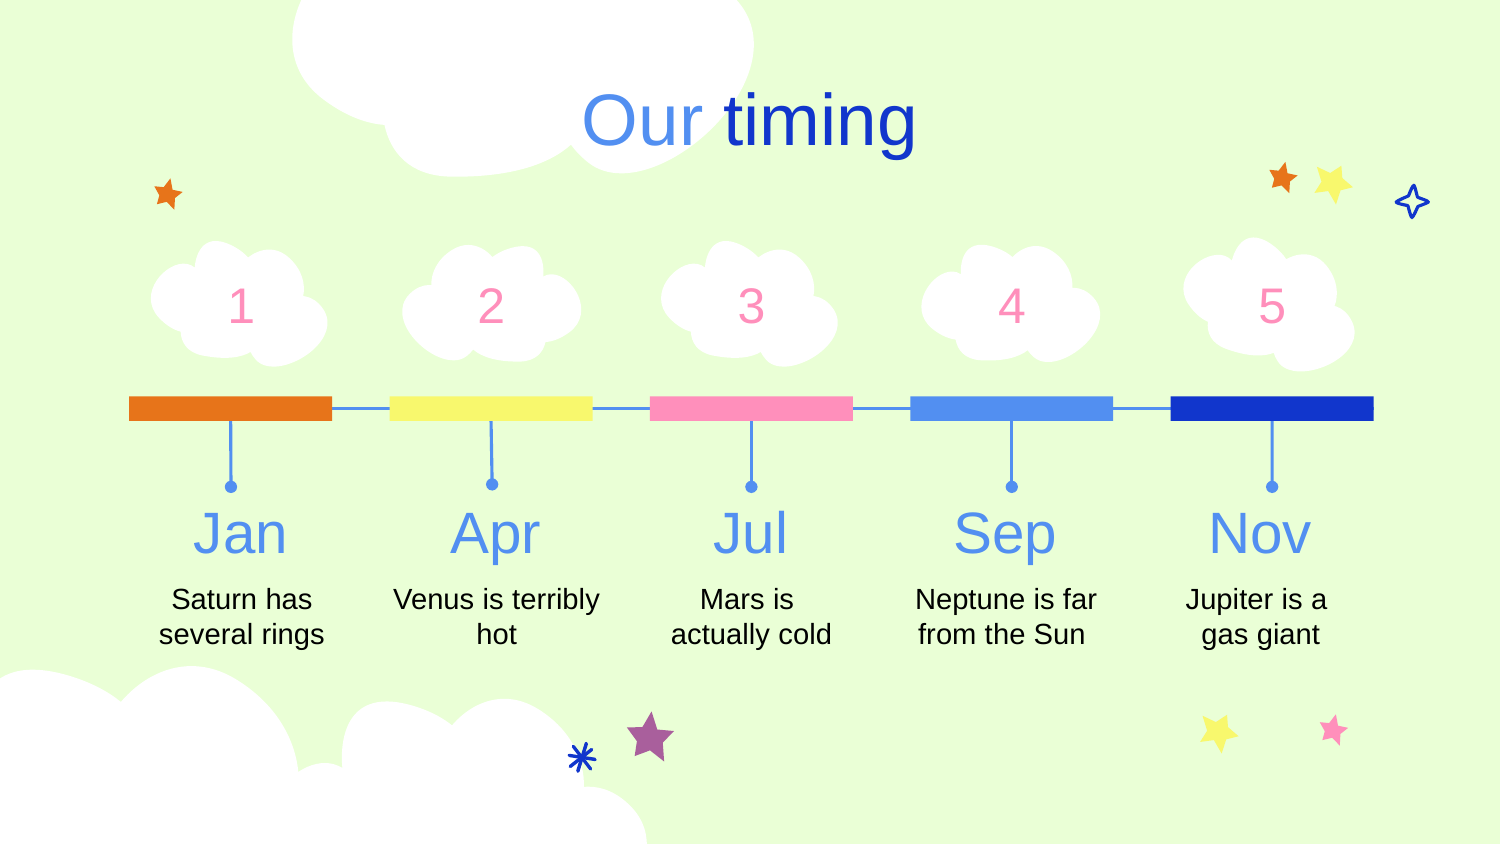

# Our timing

1
2
3
4
5

Jan
Apr
Jul
Sep
Nov
Saturn has several rings
Venus is terribly hot
Mars is
actually cold
Neptune is far from the Sun
Jupiter is a
gas giant